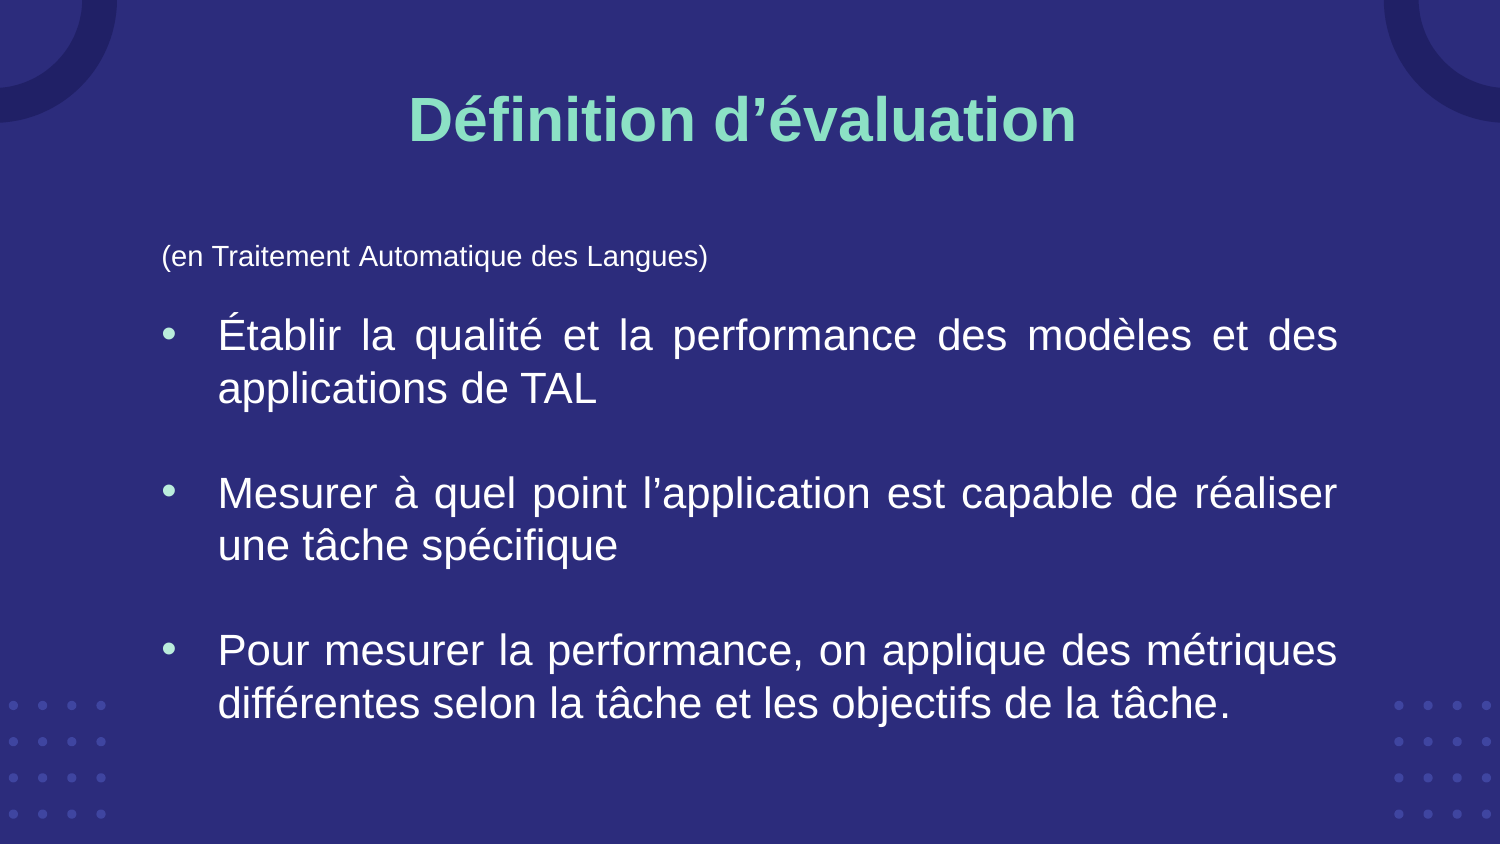

# Définition d’évaluation
(en Traitement Automatique des Langues)

Établir la qualité et la performance des modèles et des applications de TAL

Mesurer à quel point l’application est capable de réaliser une tâche spécifique

Pour mesurer la performance, on applique des métriques différentes selon la tâche et les objectifs de la tâche.